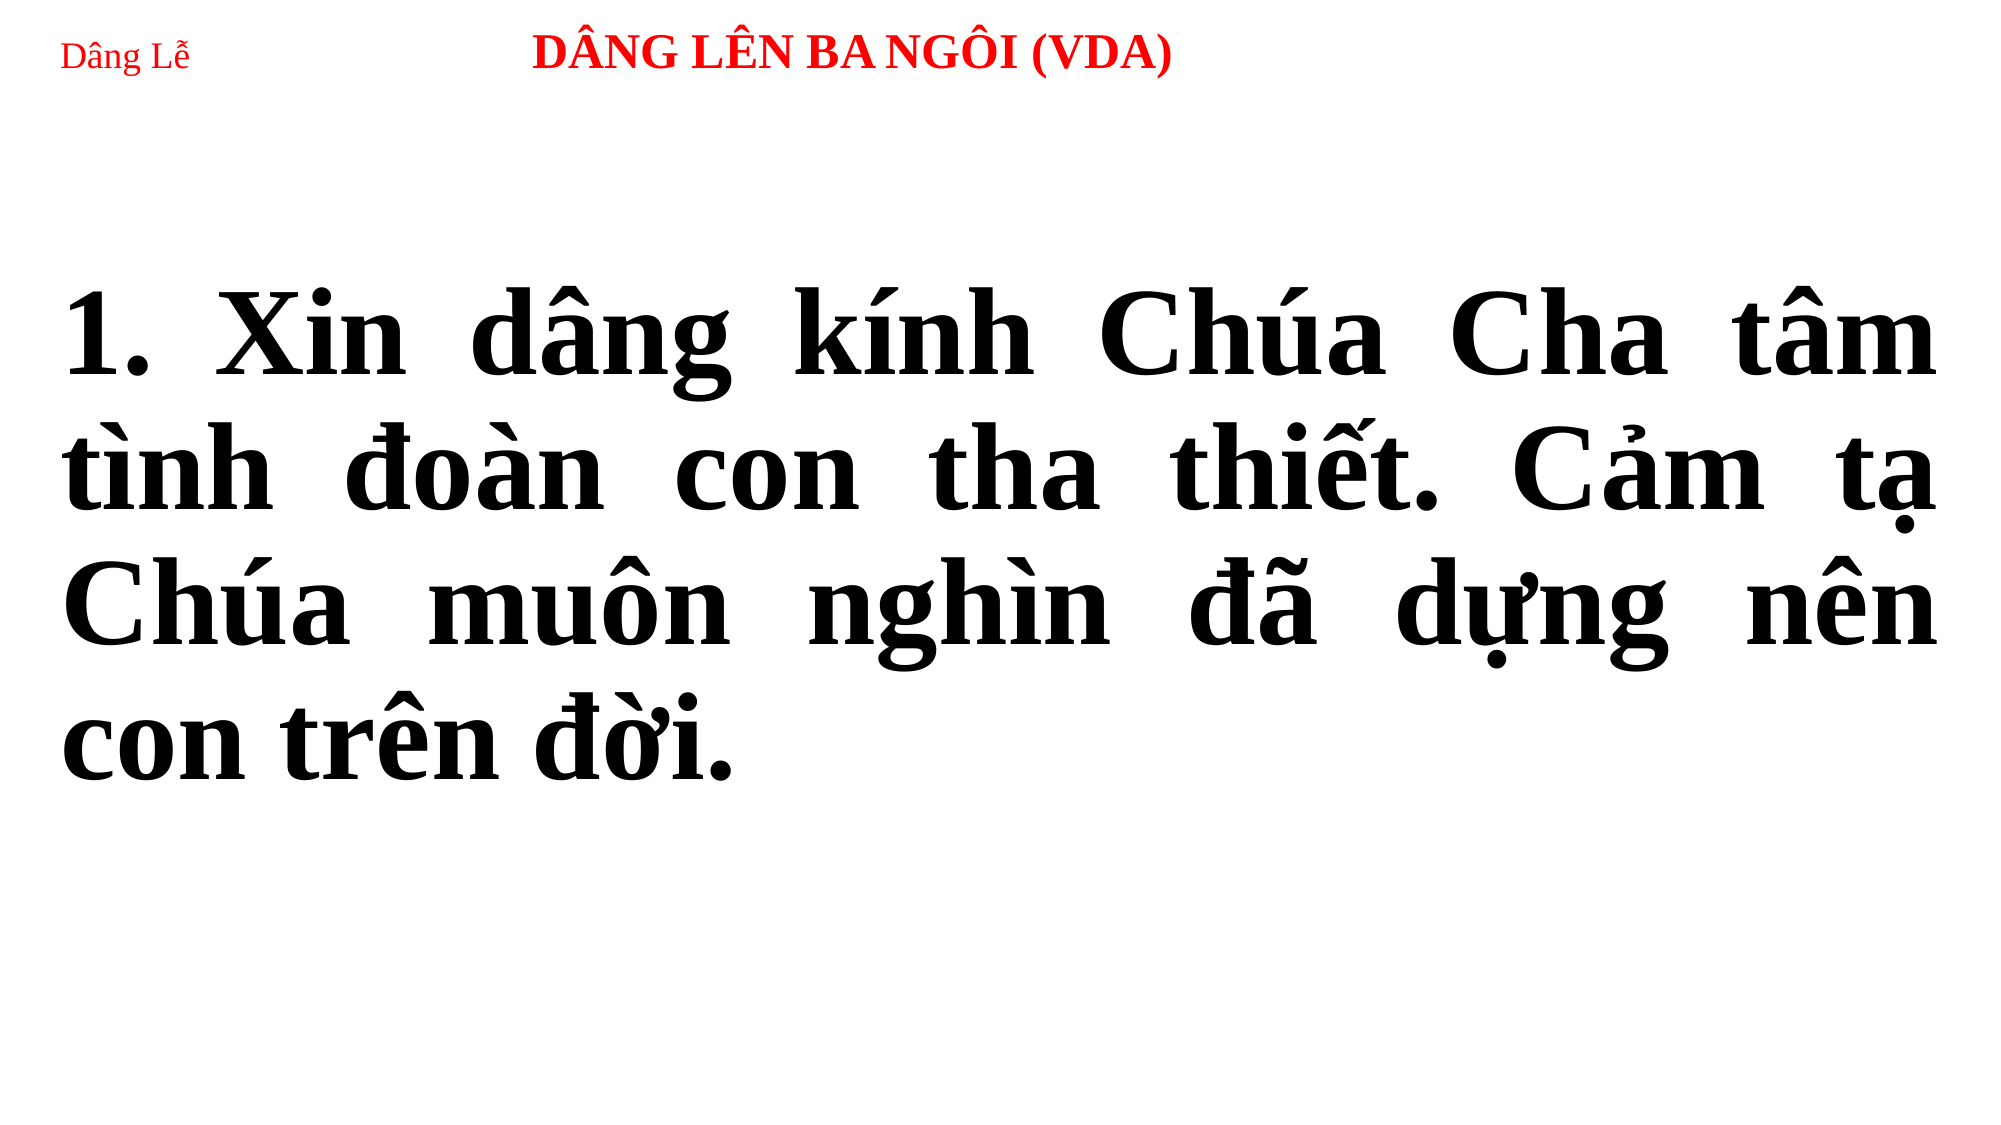

# Dâng Lễ                                    DÂNG LÊN BA NGÔI (VDA)
1. Xin dâng kính Chúa Cha tâm tình đoàn con tha thiết. Cảm tạ Chúa muôn nghìn đã dựng nên con trên đời.